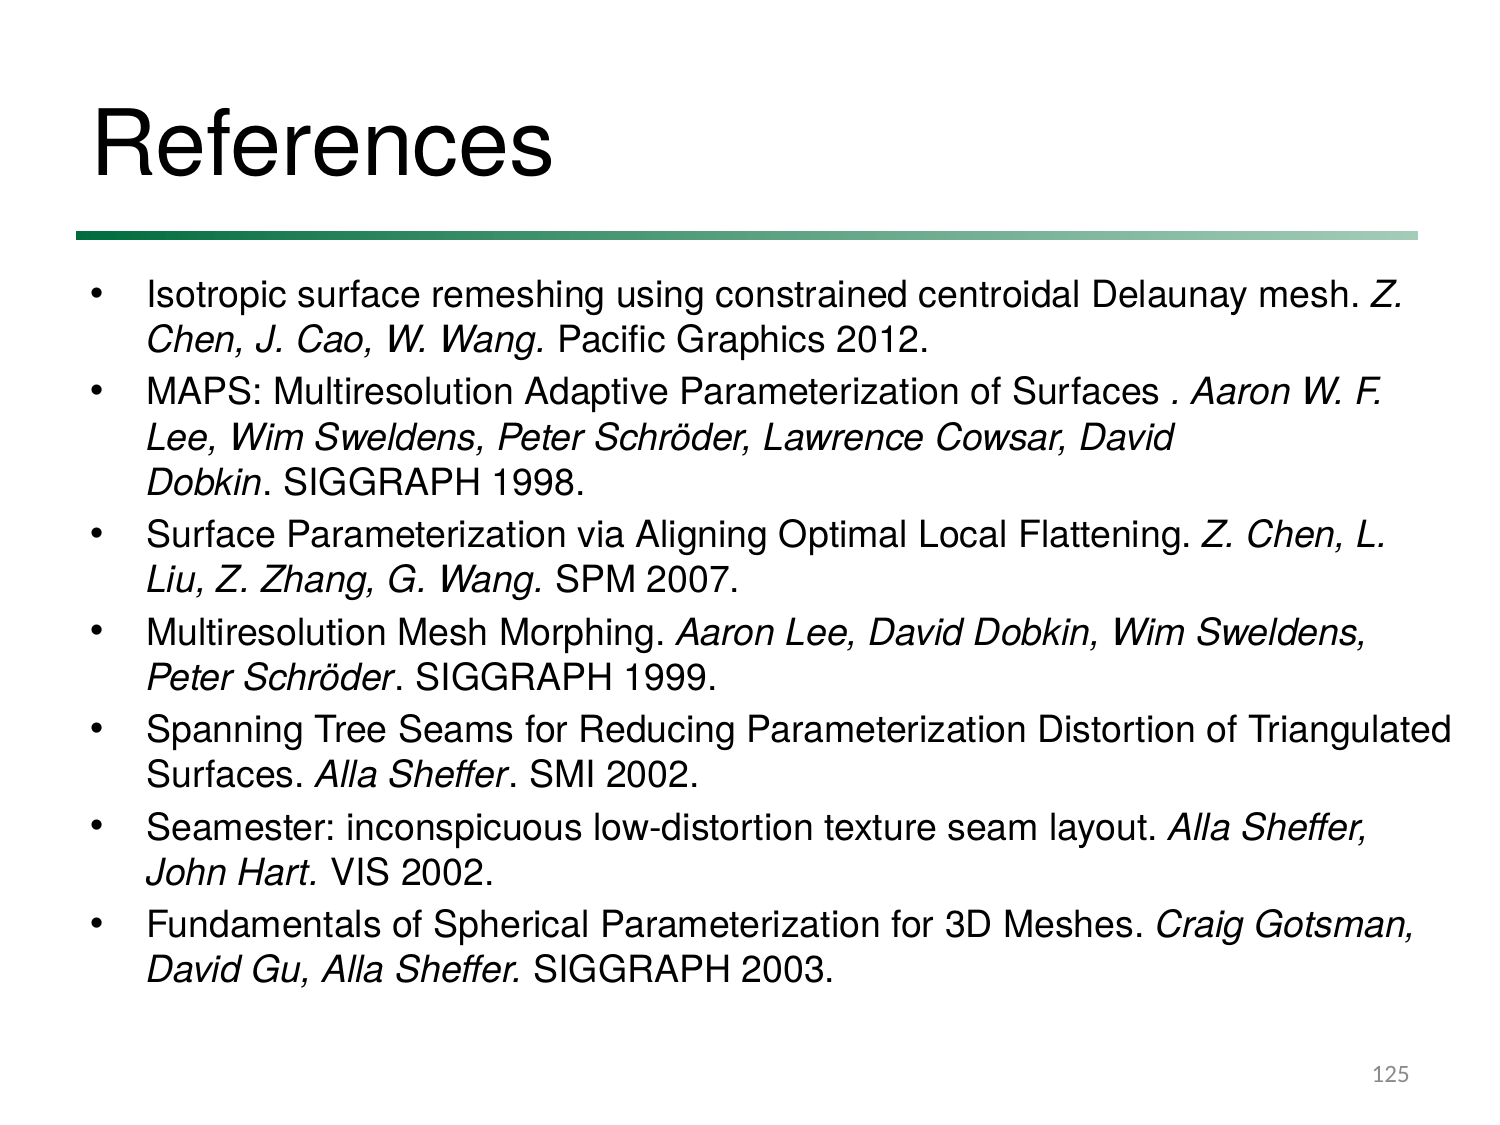

# References
Isotropic surface remeshing using constrained centroidal Delaunay mesh. Z. Chen, J. Cao, W. Wang. Pacific Graphics 2012.
MAPS: Multiresolution Adaptive Parameterization of Surfaces . Aaron W. F. Lee, Wim Sweldens, Peter Schröder, Lawrence Cowsar, David Dobkin. SIGGRAPH 1998.
Surface Parameterization via Aligning Optimal Local Flattening. Z. Chen, L. Liu, Z. Zhang, G. Wang. SPM 2007.
Multiresolution Mesh Morphing. Aaron Lee, David Dobkin, Wim Sweldens, Peter Schröder. SIGGRAPH 1999.
Spanning Tree Seams for Reducing Parameterization Distortion of Triangulated Surfaces. Alla Sheffer. SMI 2002.
Seamester: inconspicuous low-distortion texture seam layout. Alla Sheffer, John Hart. VIS 2002.
Fundamentals of Spherical Parameterization for 3D Meshes. Craig Gotsman, David Gu, Alla Sheffer. SIGGRAPH 2003.

125